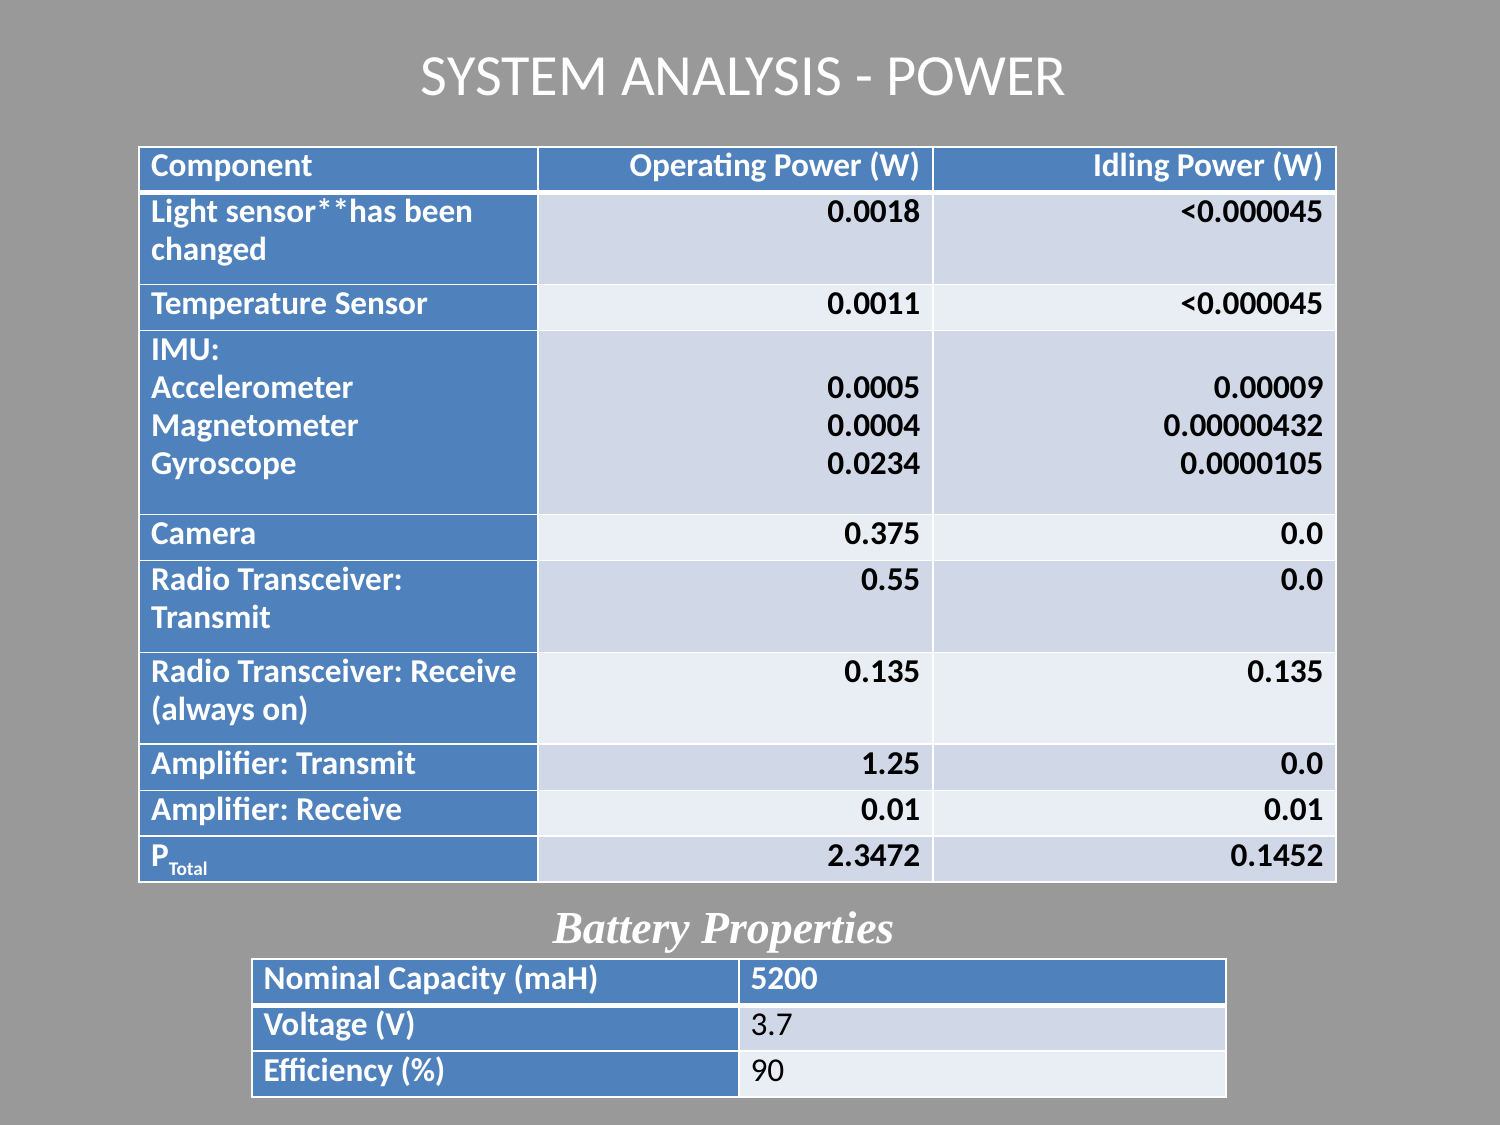

SYSTEM ANALYSIS - POWER
| Component | Operating Power (W) | Idling Power (W) |
| --- | --- | --- |
| Light sensor\*\*has been changed | 0.0018 | <0.000045 |
| Temperature Sensor | 0.0011 | <0.000045 |
| IMU: Accelerometer Magnetometer Gyroscope | 0.0005 0.0004 0.0234 | 0.00009 0.00000432 0.0000105 |
| Camera | 0.375 | 0.0 |
| Radio Transceiver: Transmit | 0.55 | 0.0 |
| Radio Transceiver: Receive (always on) | 0.135 | 0.135 |
| Amplifier: Transmit | 1.25 | 0.0 |
| Amplifier: Receive | 0.01 | 0.01 |
| PTotal | 2.3472 | 0.1452 |
Battery Properties
| Nominal Capacity (maH) | 5200 |
| --- | --- |
| Voltage (V) | 3.7 |
| Efficiency (%) | 90 |